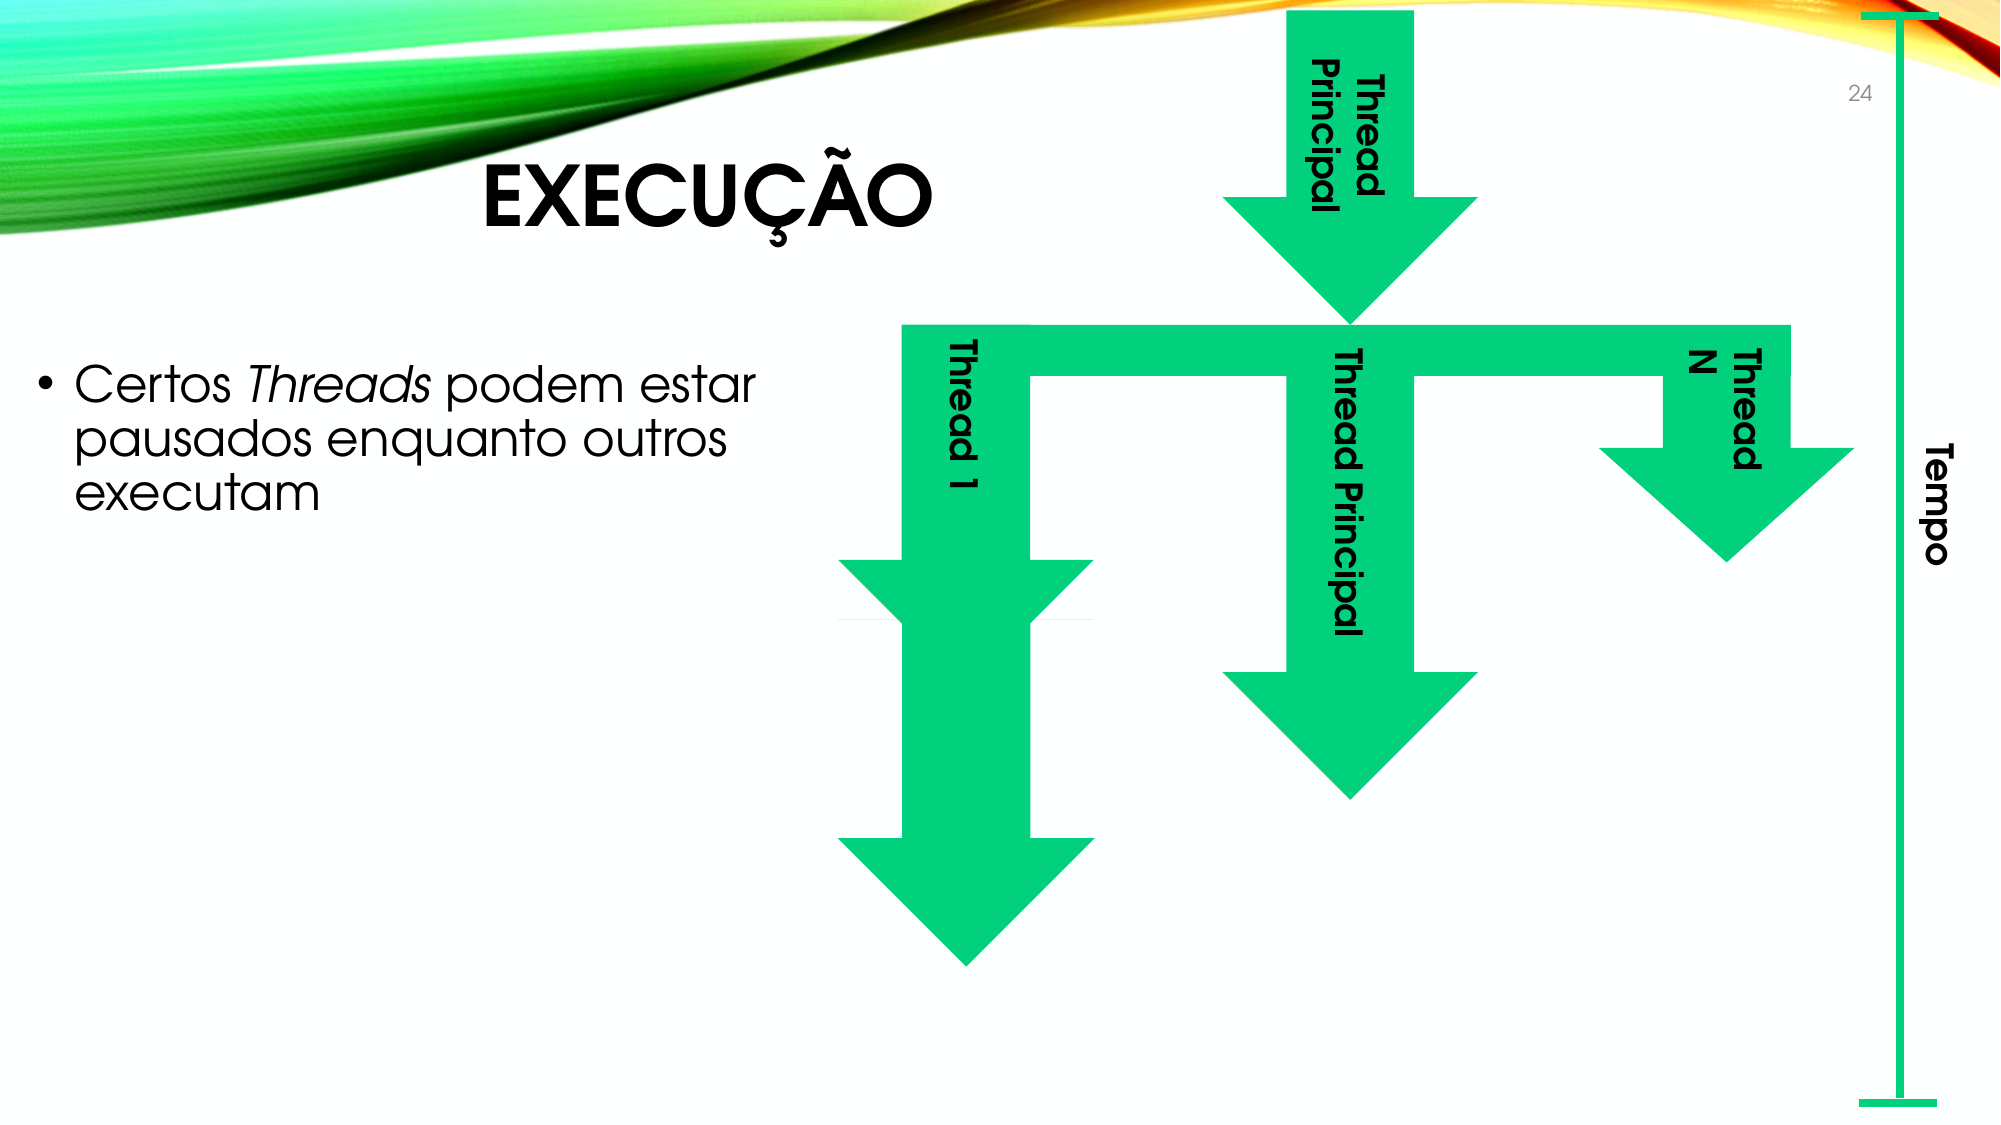

Thread Principal
24
# Execução
Thread N

Thread 1
Certos Threads podem estar pausados enquanto outros executam
Thread 1
Thread Principal
Tempo